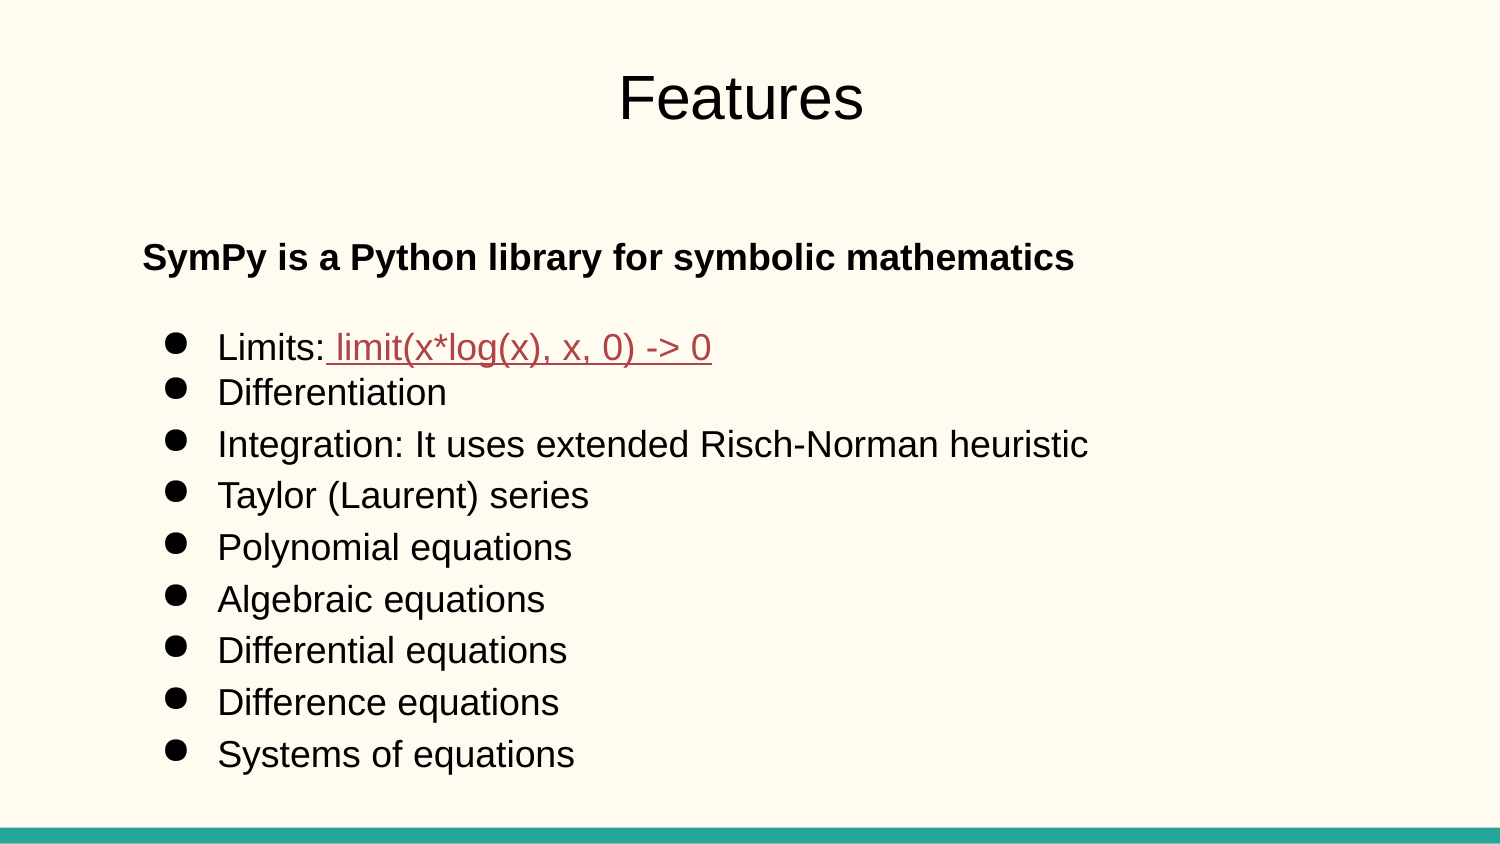

Features
SymPy is a Python library for symbolic mathematics

Limits: limit(x*log(x), x, 0) -> 0
Differentiation
Integration: It uses extended Risch-Norman heuristic
Taylor (Laurent) series
Polynomial equations
Algebraic equations
Differential equations
Difference equations
Systems of equations